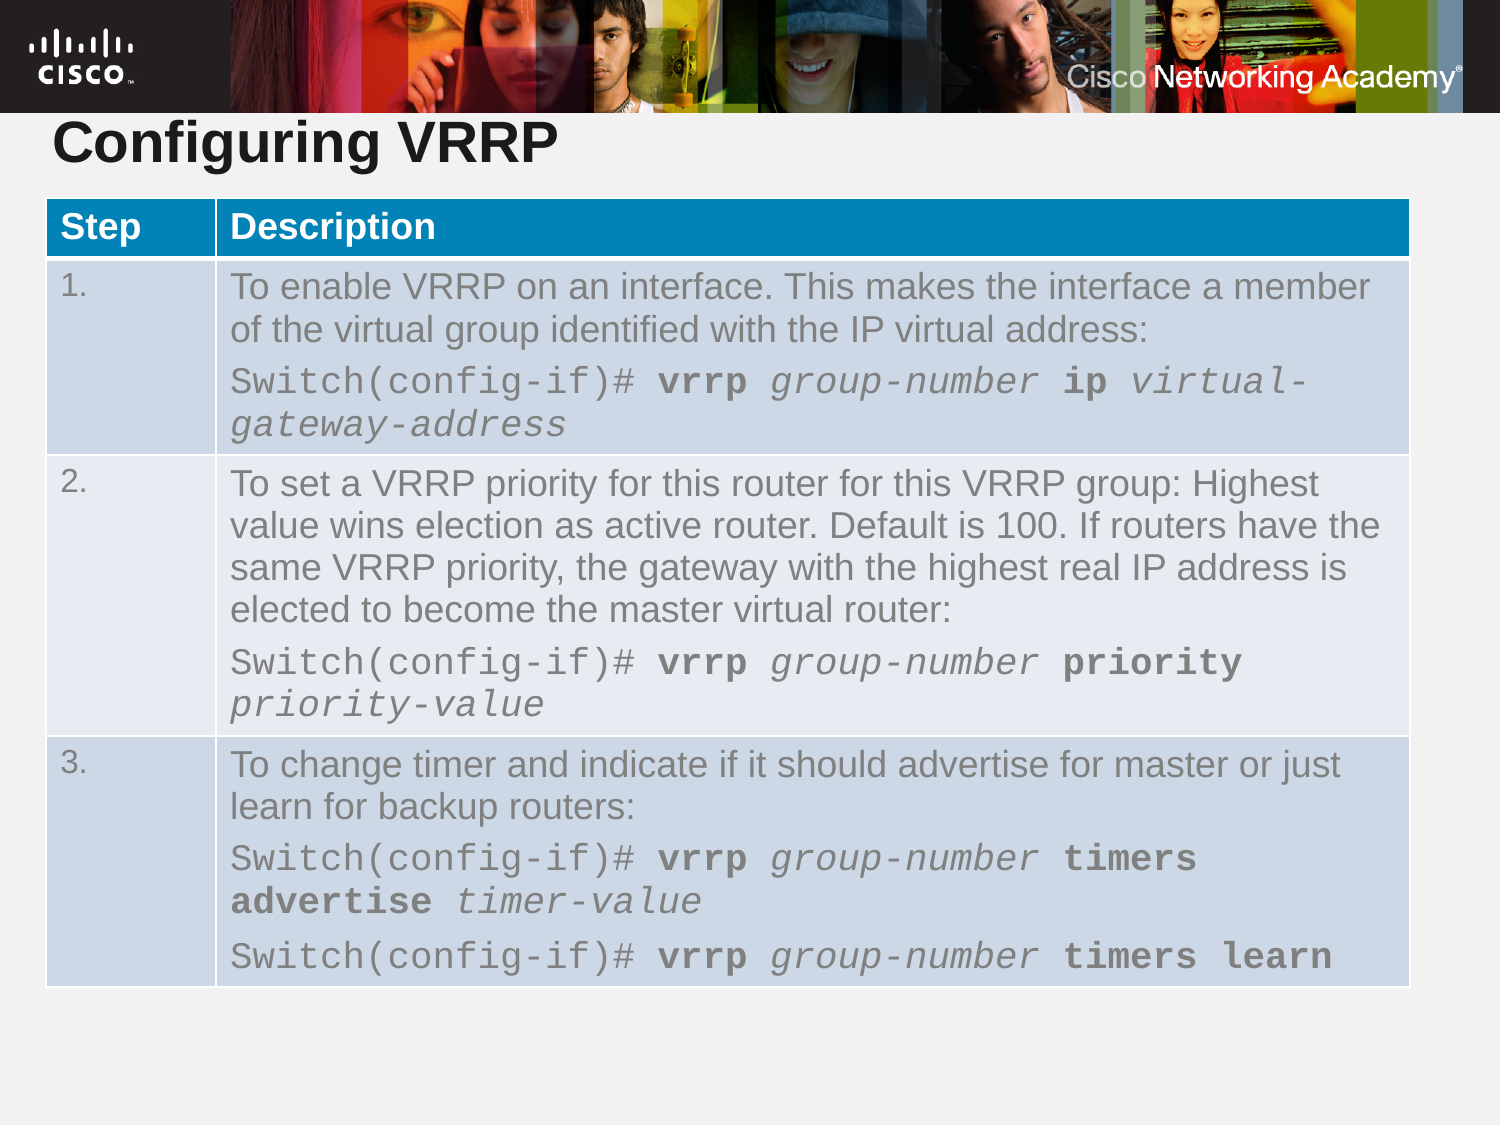

# Configuring VRRP
| Step | Description |
| --- | --- |
| 1. | To enable VRRP on an interface. This makes the interface a member of the virtual group identified with the IP virtual address: Switch(config-if)# vrrp group-number ip virtual-gateway-address |
| 2. | To set a VRRP priority for this router for this VRRP group: Highest value wins election as active router. Default is 100. If routers have the same VRRP priority, the gateway with the highest real IP address is elected to become the master virtual router: Switch(config-if)# vrrp group-number priority priority-value |
| 3. | To change timer and indicate if it should advertise for master or just learn for backup routers: Switch(config-if)# vrrp group-number timers advertise timer-value Switch(config-if)# vrrp group-number timers learn |